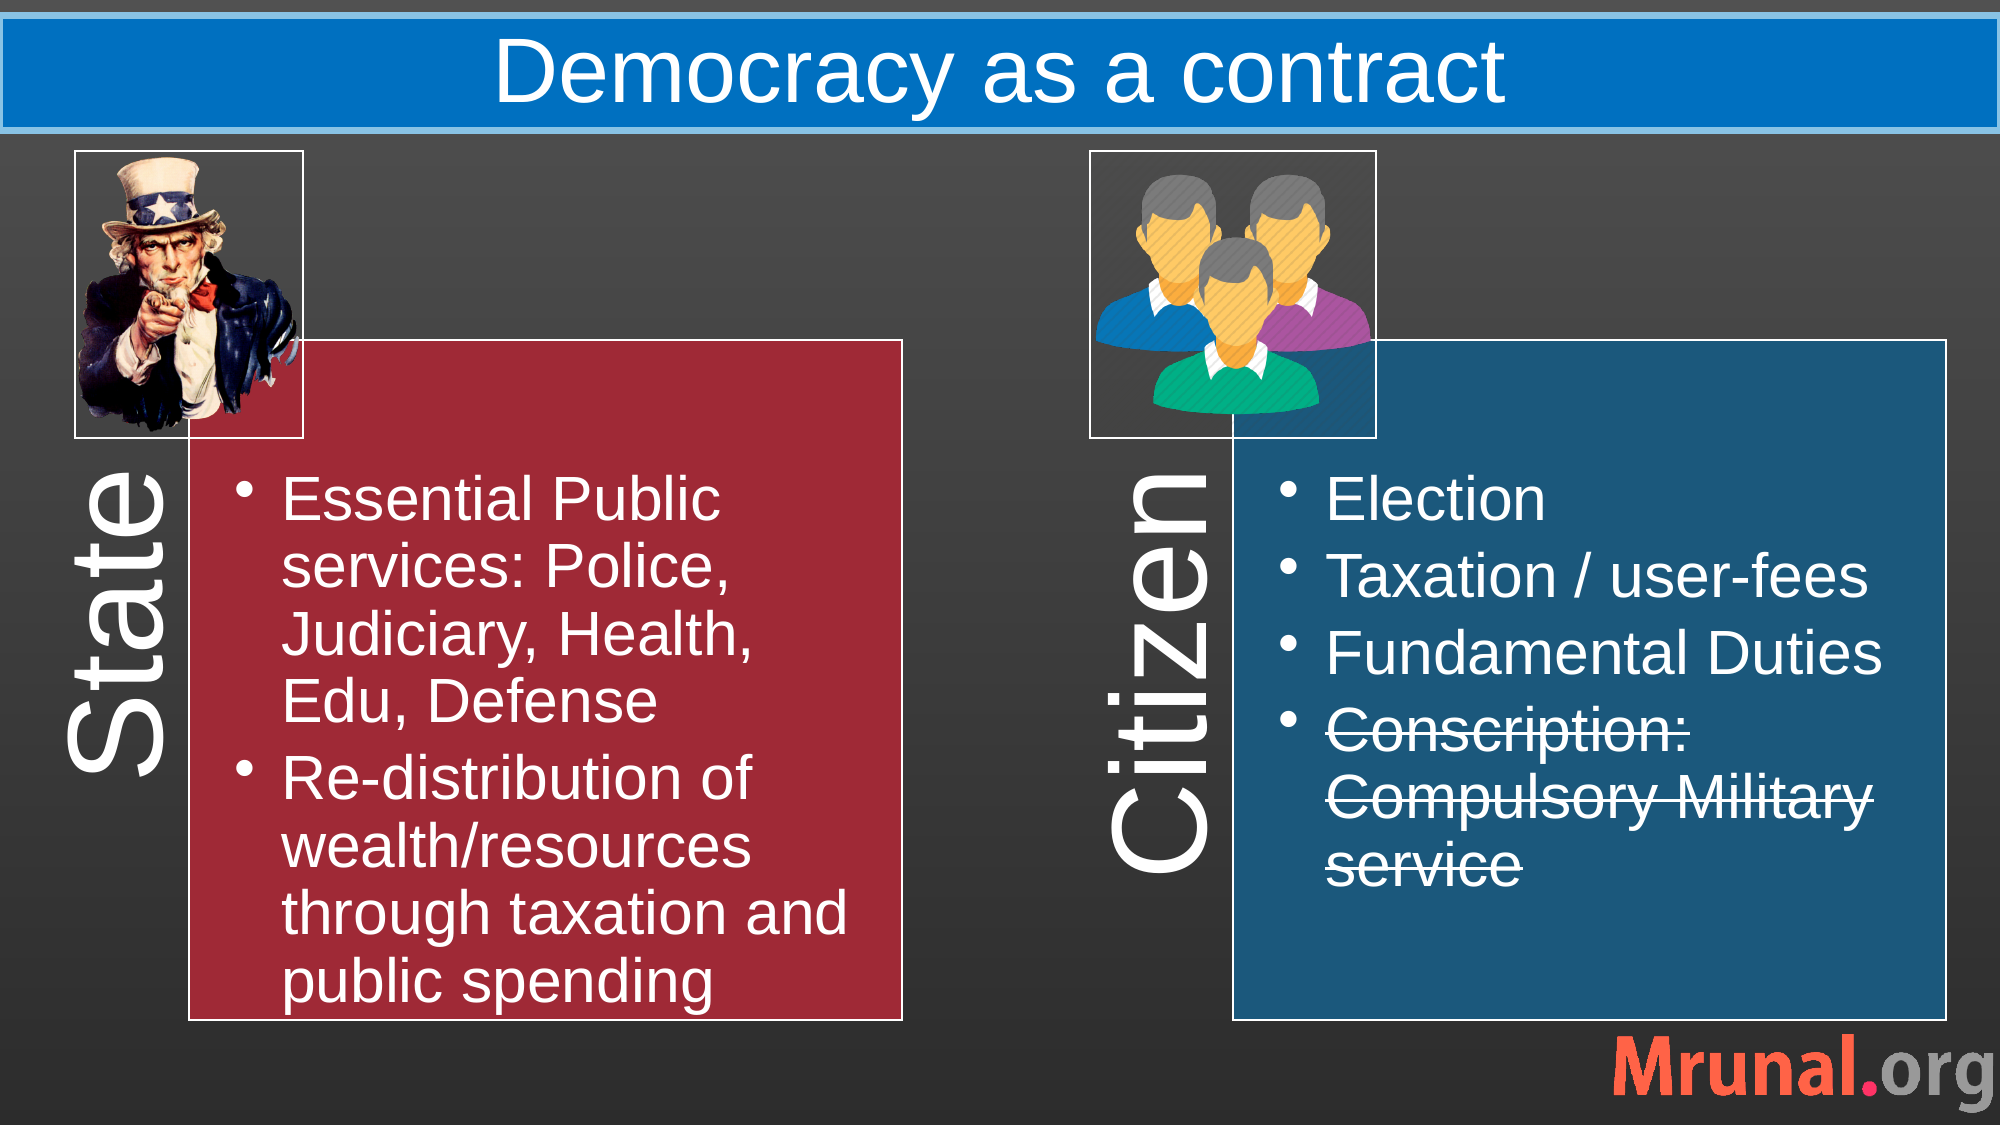

# Democracy as a contract
State
Essential Public services: Police, Judiciary, Health, Edu, Defense
Re-distribution of wealth/resources through taxation and public spending
Citizen
Election
Taxation / user-fees
Fundamental Duties
Conscription: Compulsory Military service